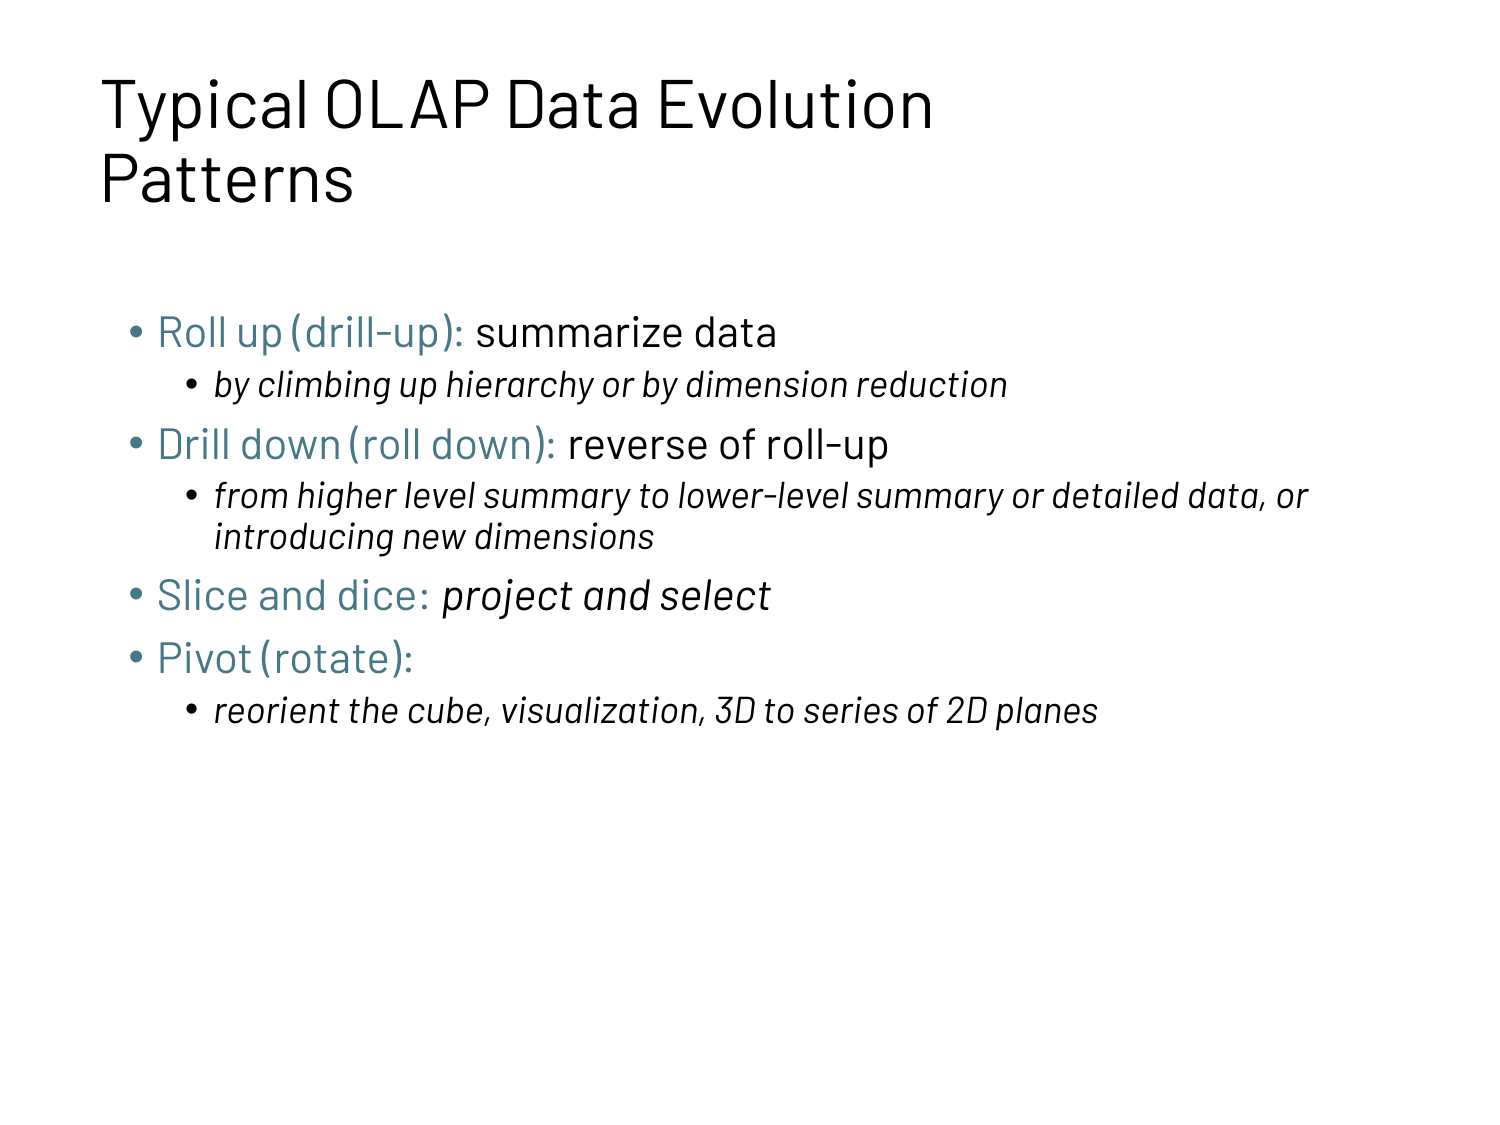

# Typical OLAP Data Evolution Patterns
Roll up (drill-up): summarize data
by climbing up hierarchy or by dimension reduction
Drill down (roll down): reverse of roll-up
from higher level summary to lower-level summary or detailed data, or introducing new dimensions
Slice and dice: project and select
Pivot (rotate):
reorient the cube, visualization, 3D to series of 2D planes
40